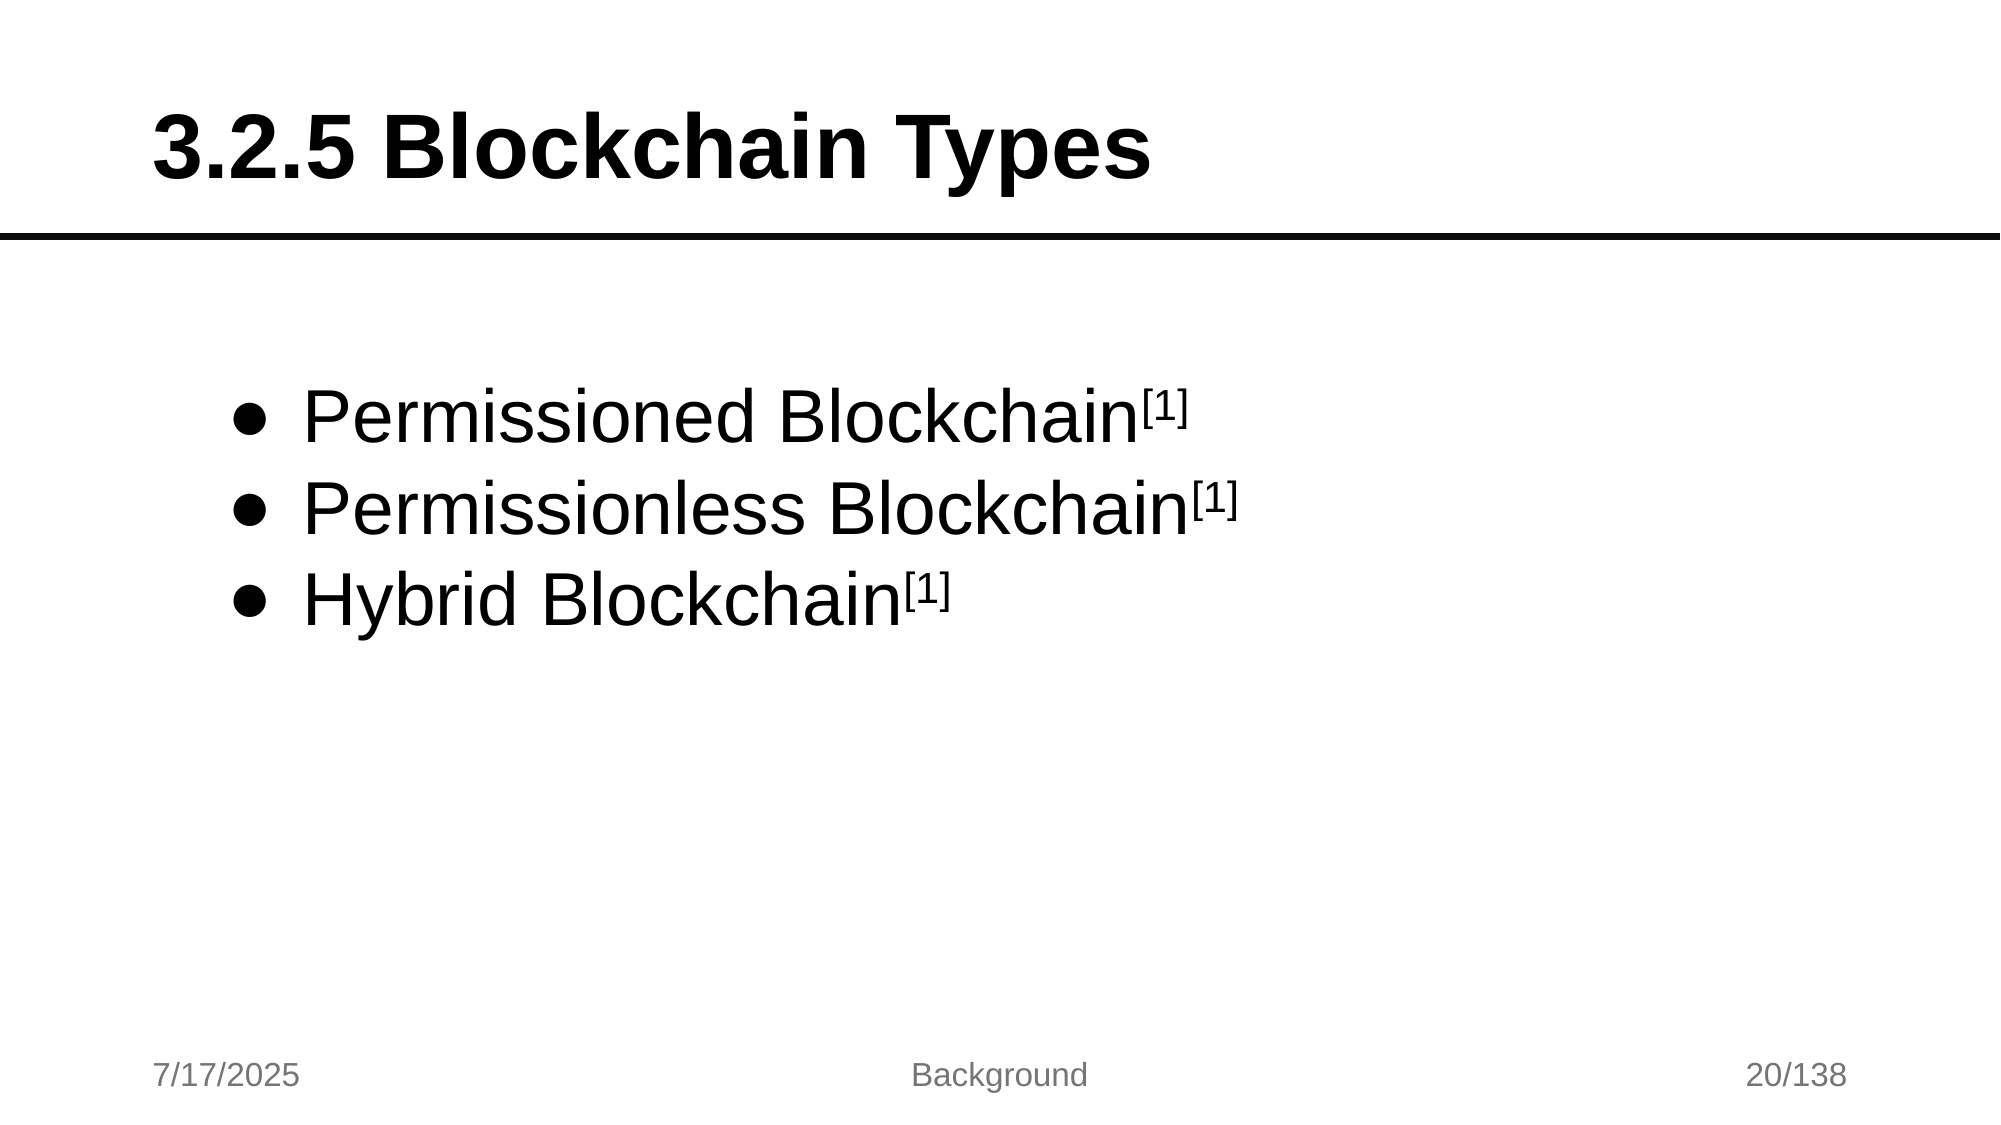

# 3.2.5 Blockchain Types

Permissioned Blockchain[1]
Permissionless Blockchain[1]
Hybrid Blockchain[1]
7/17/2025
Background
20/138